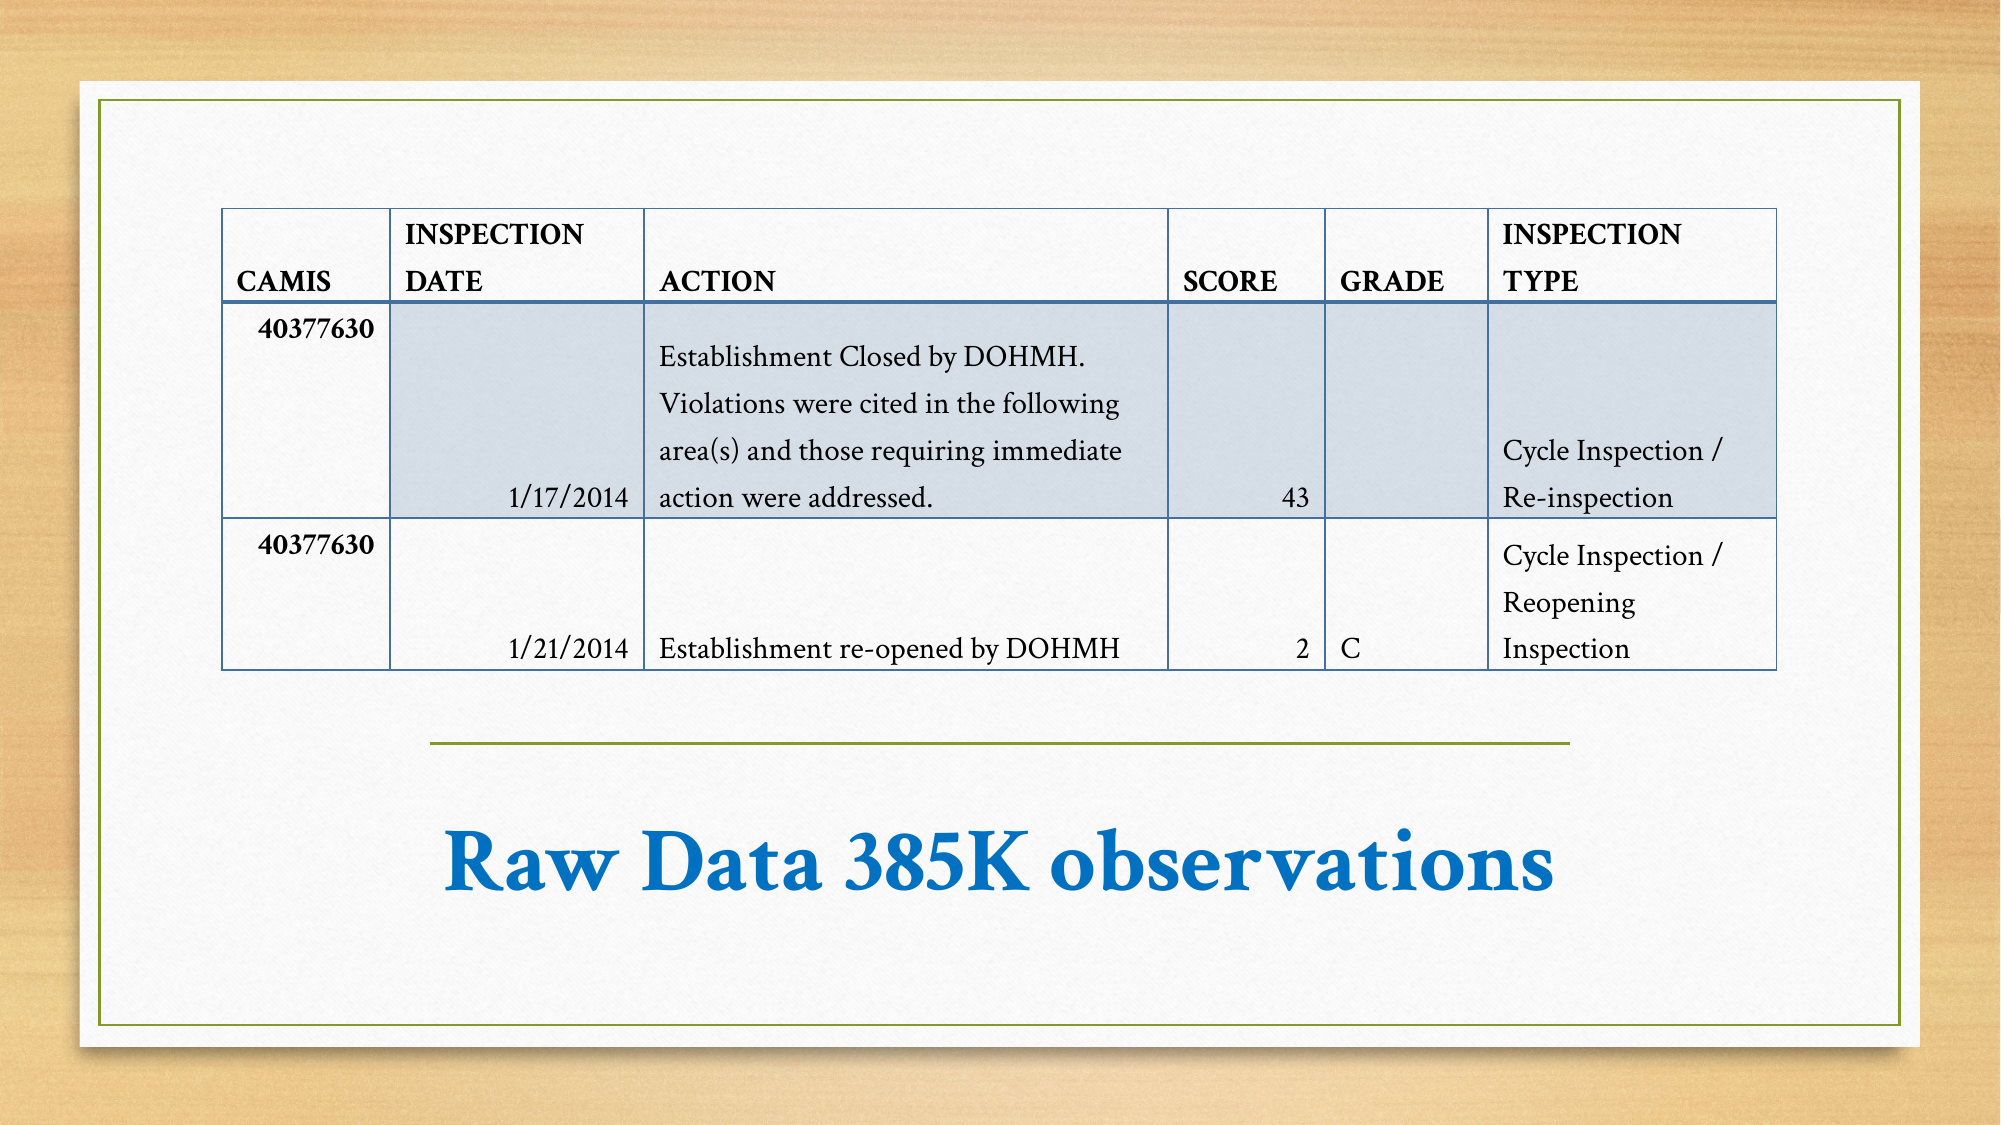

| CAMIS | INSPECTION DATE | ACTION | SCORE | GRADE | INSPECTION TYPE |
| --- | --- | --- | --- | --- | --- |
| 40377630 | 1/17/2014 | Establishment Closed by DOHMH. Violations were cited in the following area(s) and those requiring immediate action were addressed. | 43 |  | Cycle Inspection / Re-inspection |
| 40377630 | 1/21/2014 | Establishment re-opened by DOHMH | 2 | C | Cycle Inspection / Reopening Inspection |
# Raw Data 385K observations